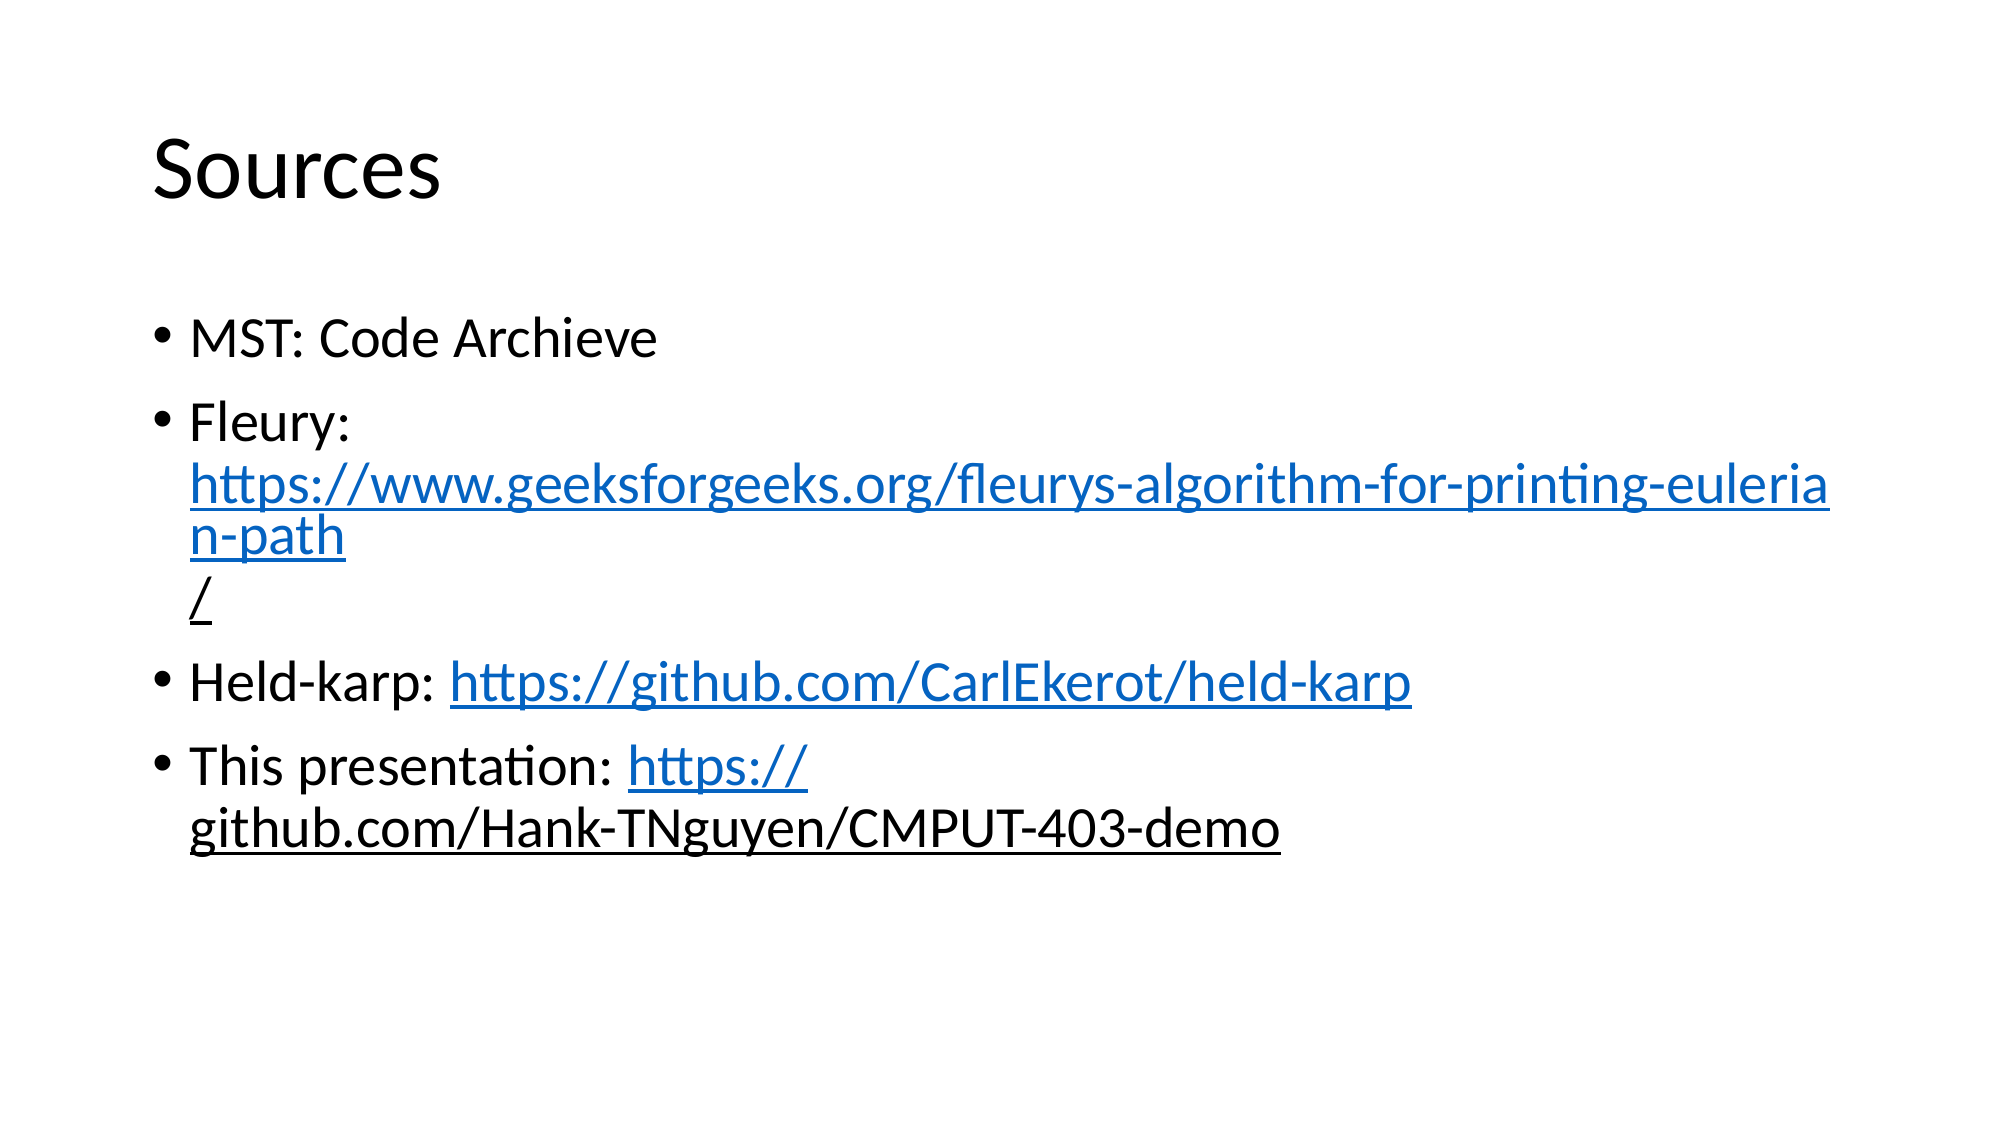

# Sources
MST: Code Archieve
Fleury: https://www.geeksforgeeks.org/fleurys-algorithm-for-printing-eulerian-path/
Held-karp: https://github.com/CarlEkerot/held-karp
This presentation: https://github.com/Hank-TNguyen/CMPUT-403-demo